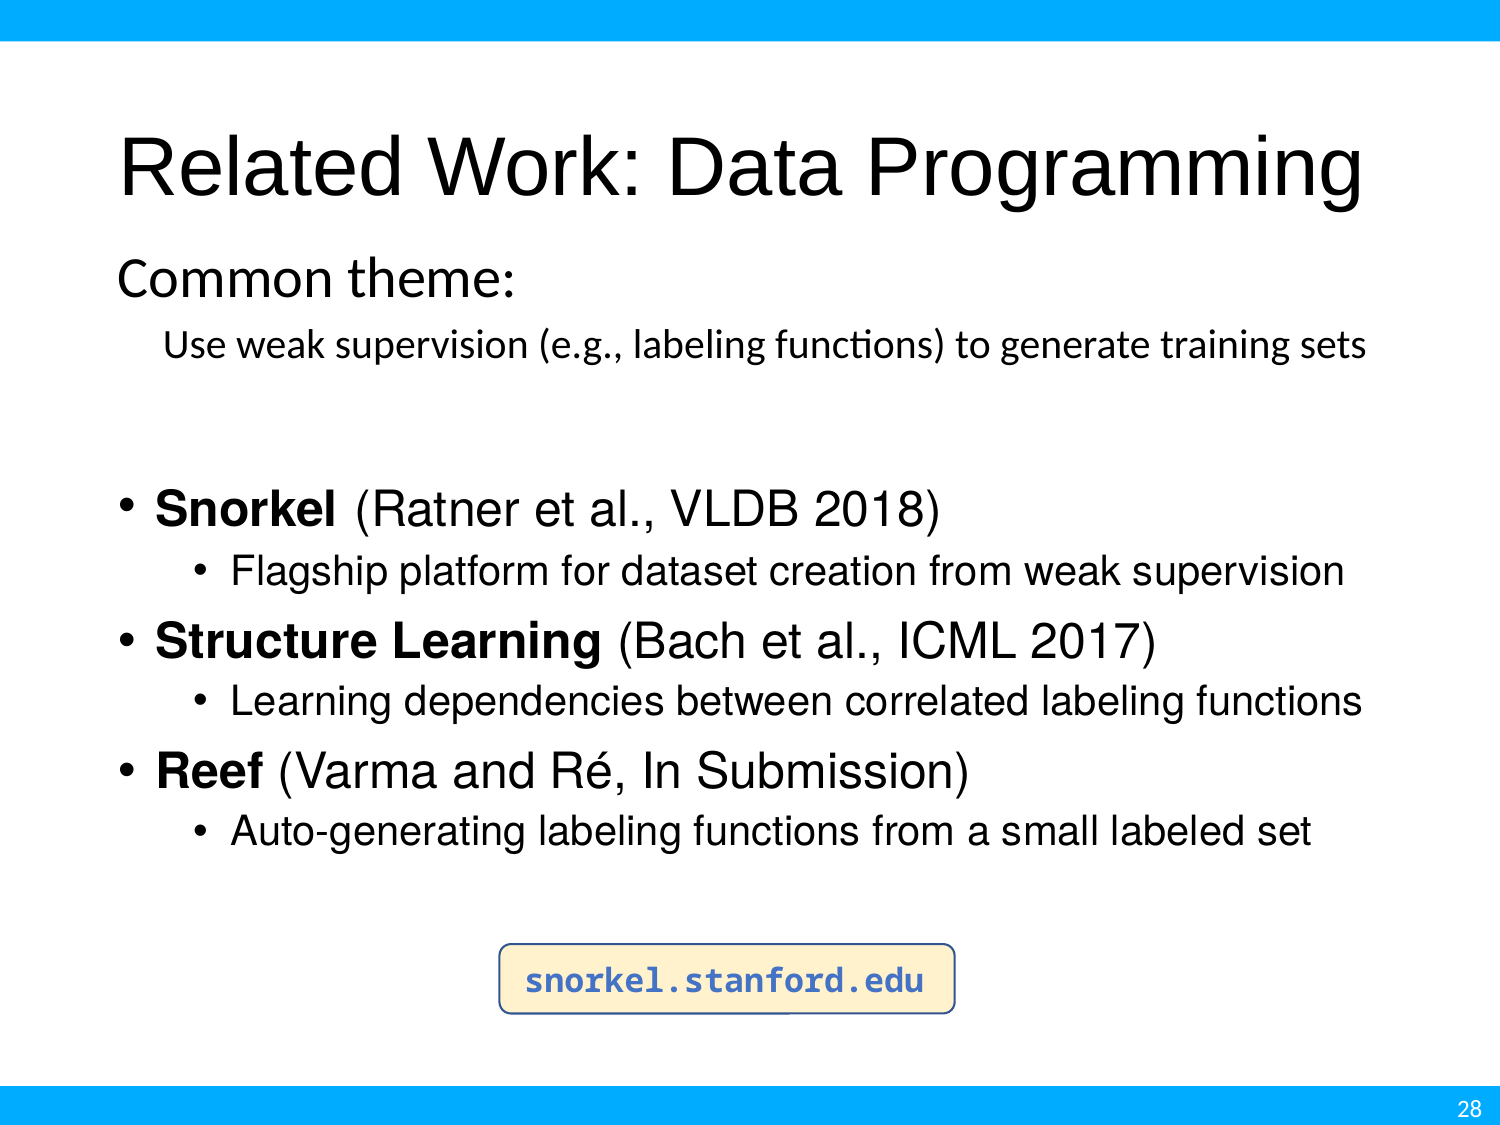

# Related Work: Data Programming
Common theme:
    Use weak supervision (e.g., labeling functions) to generate training sets

Snorkel (Ratner et al., VLDB 2018)
Flagship platform for dataset creation from weak supervision
Structure Learning (Bach et al., ICML 2017)
Learning dependencies between correlated labeling functions
Reef (Varma and Ré, In Submission)
Auto-generating labeling functions from a small labeled set

snorkel.stanford.edu
28